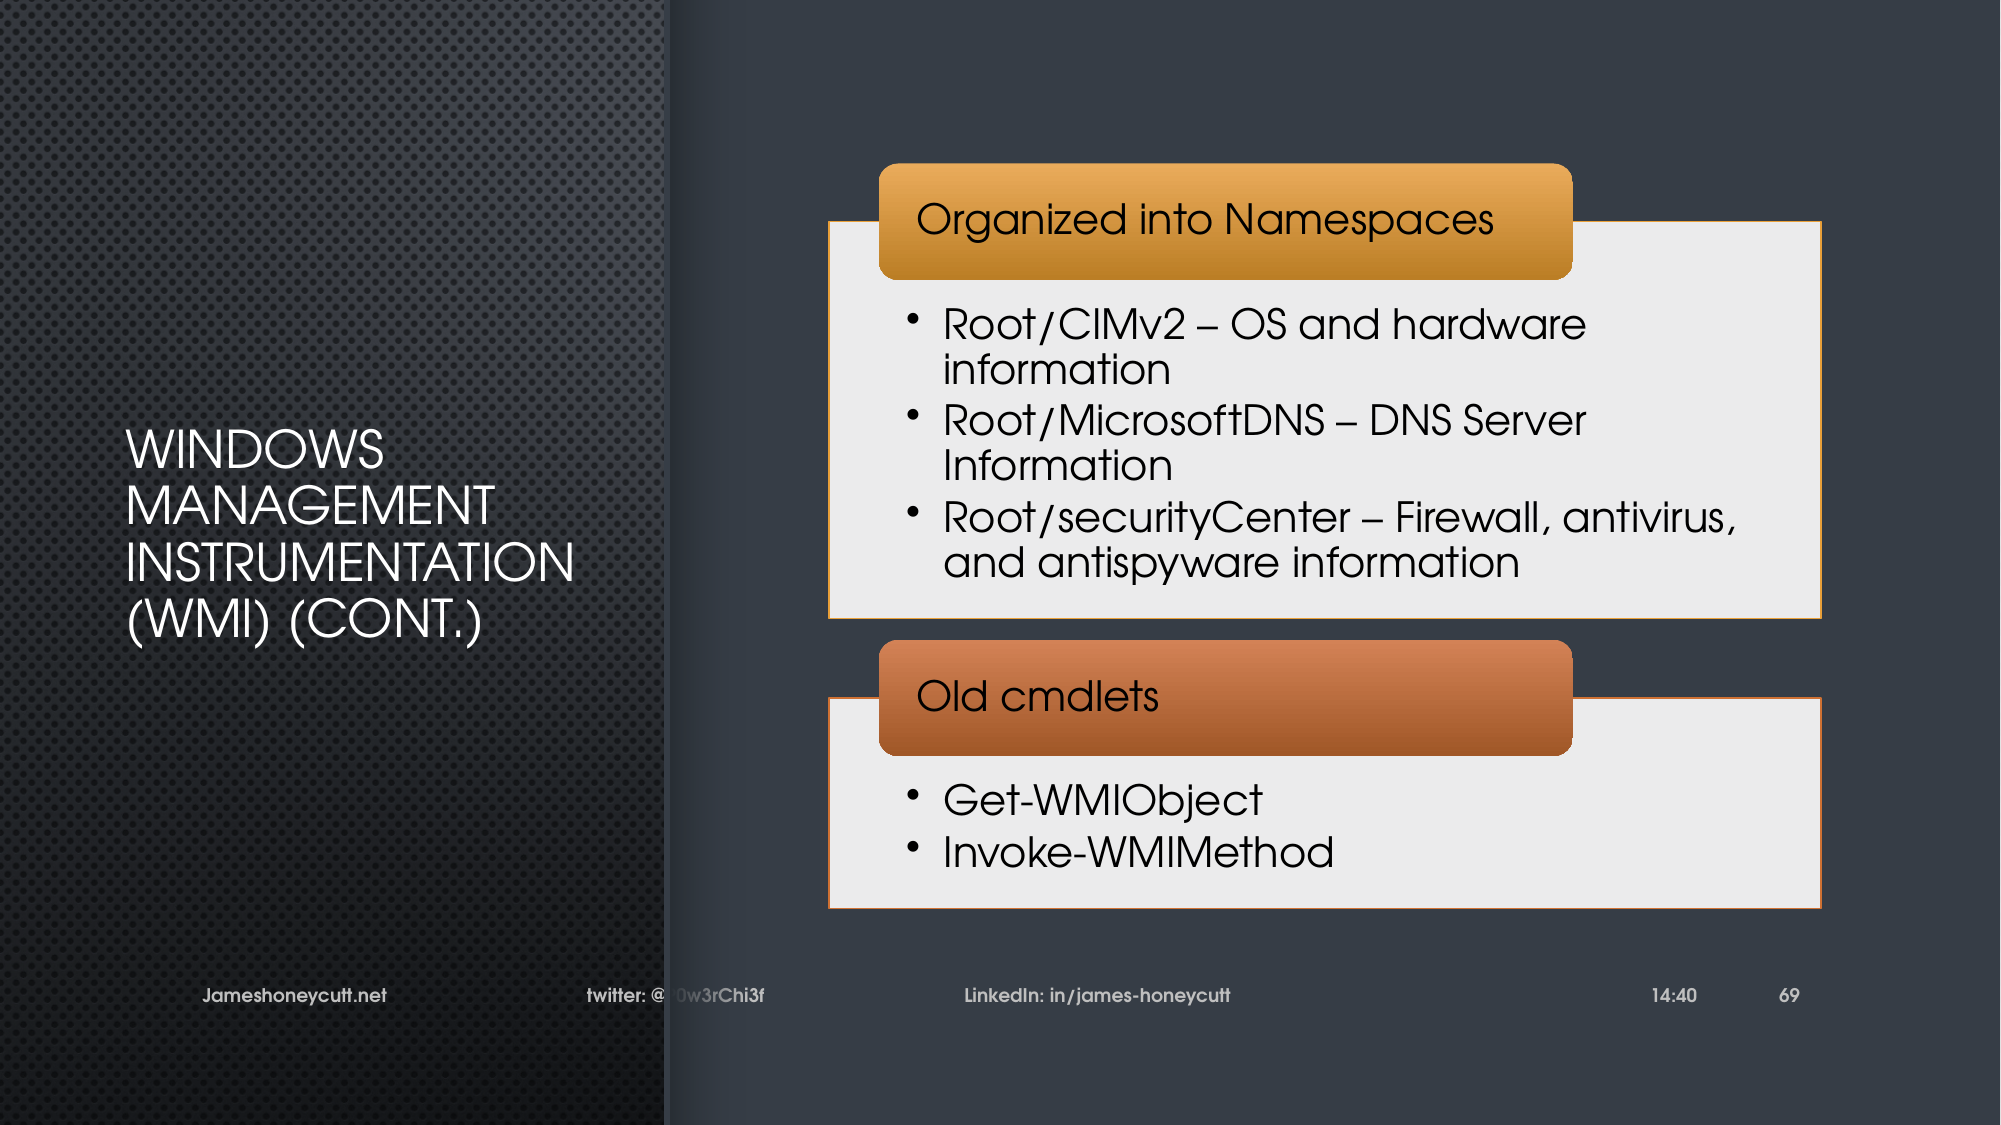

Root/CIMv2 – OS and hardware information
Root/MicrosoftDNS – DNS Server Information
Root/securityCenter – Firewall, antivirus, and antispyware information
Organized into Namespaces
Get-WMIObject
Invoke-WMIMethod
Old cmdlets
# Windows Management Instrumentation (WMI) (cont.)

Jameshoneycutt.net                                      twitter: @P0w3rChi3f                                      LinkedIn: in/james-honeycutt
14:40
69